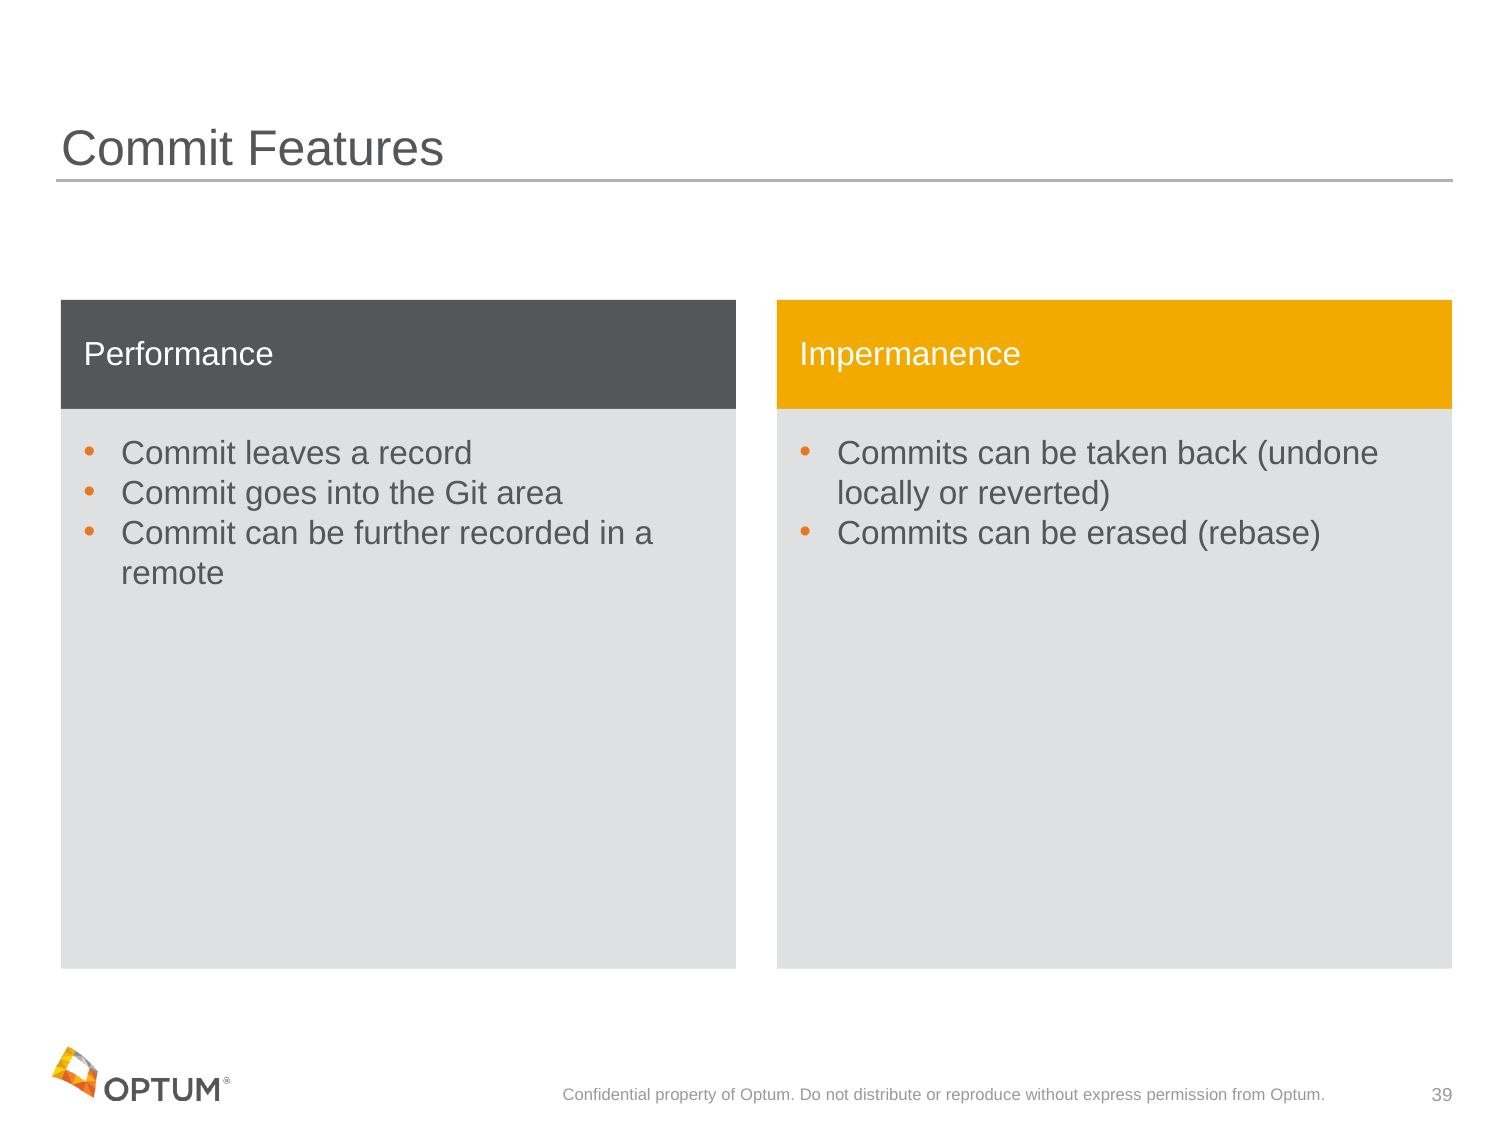

# Commit Features
Impermanence
Performance
Commit leaves a record
Commit goes into the Git area
Commit can be further recorded in a remote

Commits can be taken back (undone locally or reverted)
Commits can be erased (rebase)

Confidential property of Optum. Do not distribute or reproduce without express permission from Optum.
39